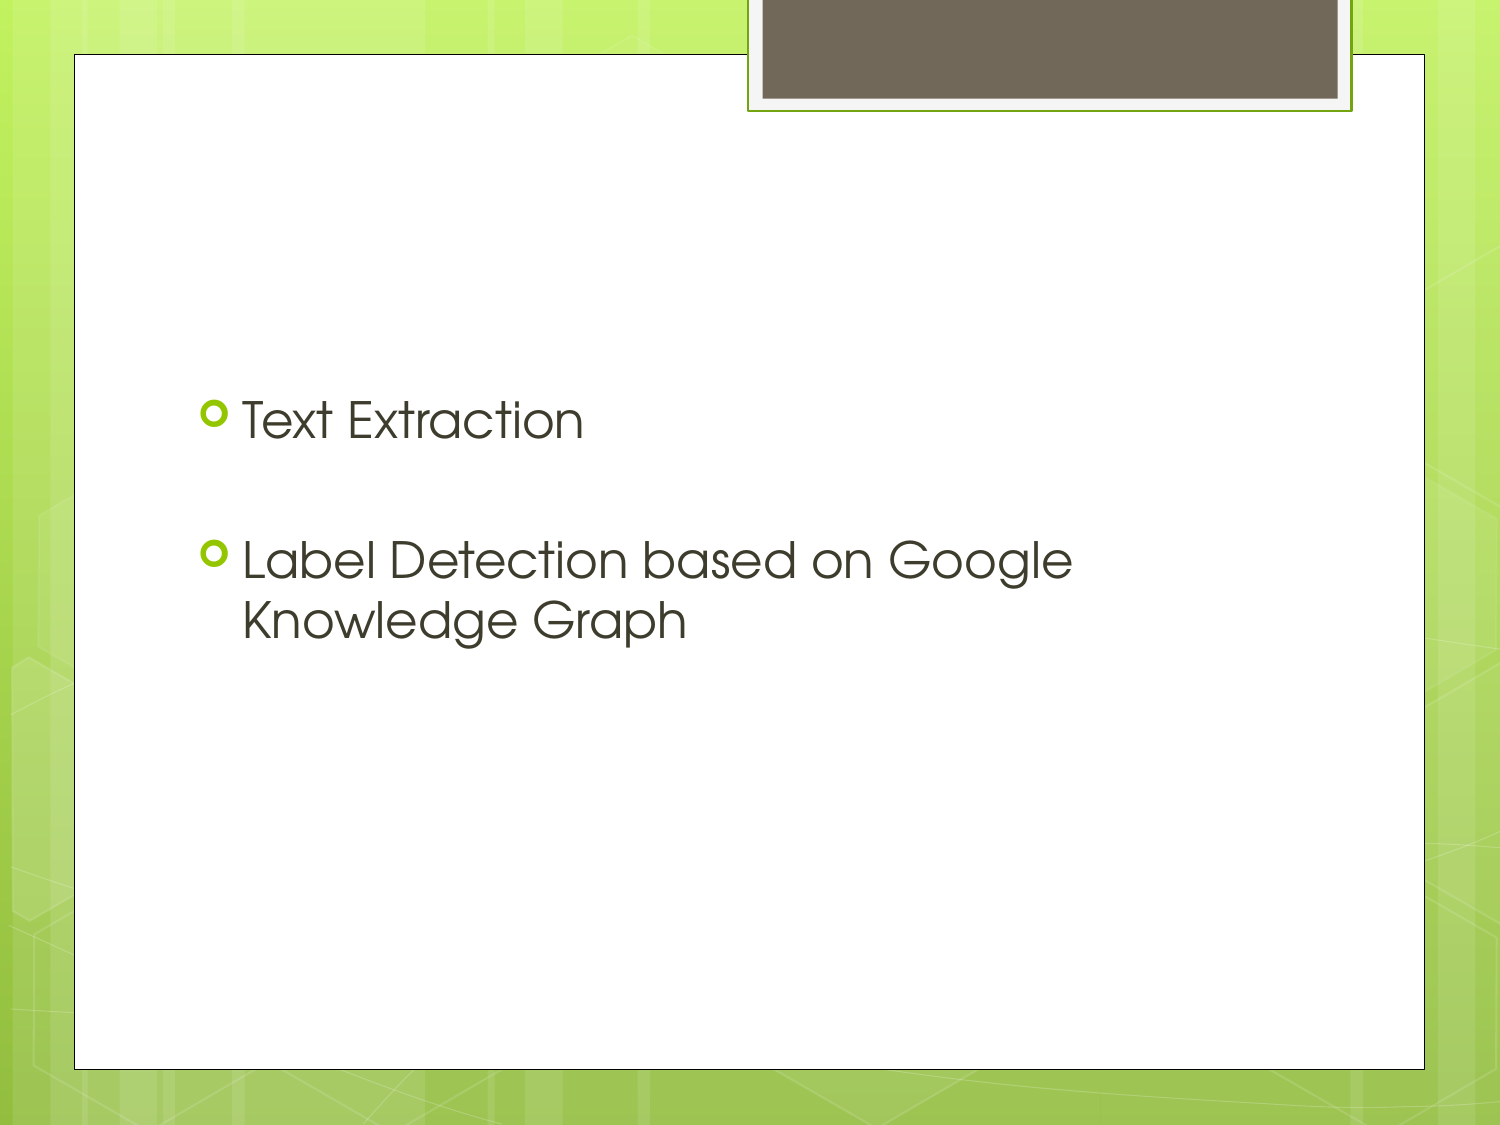

#
Text Extraction

Label Detection based on Google Knowledge Graph